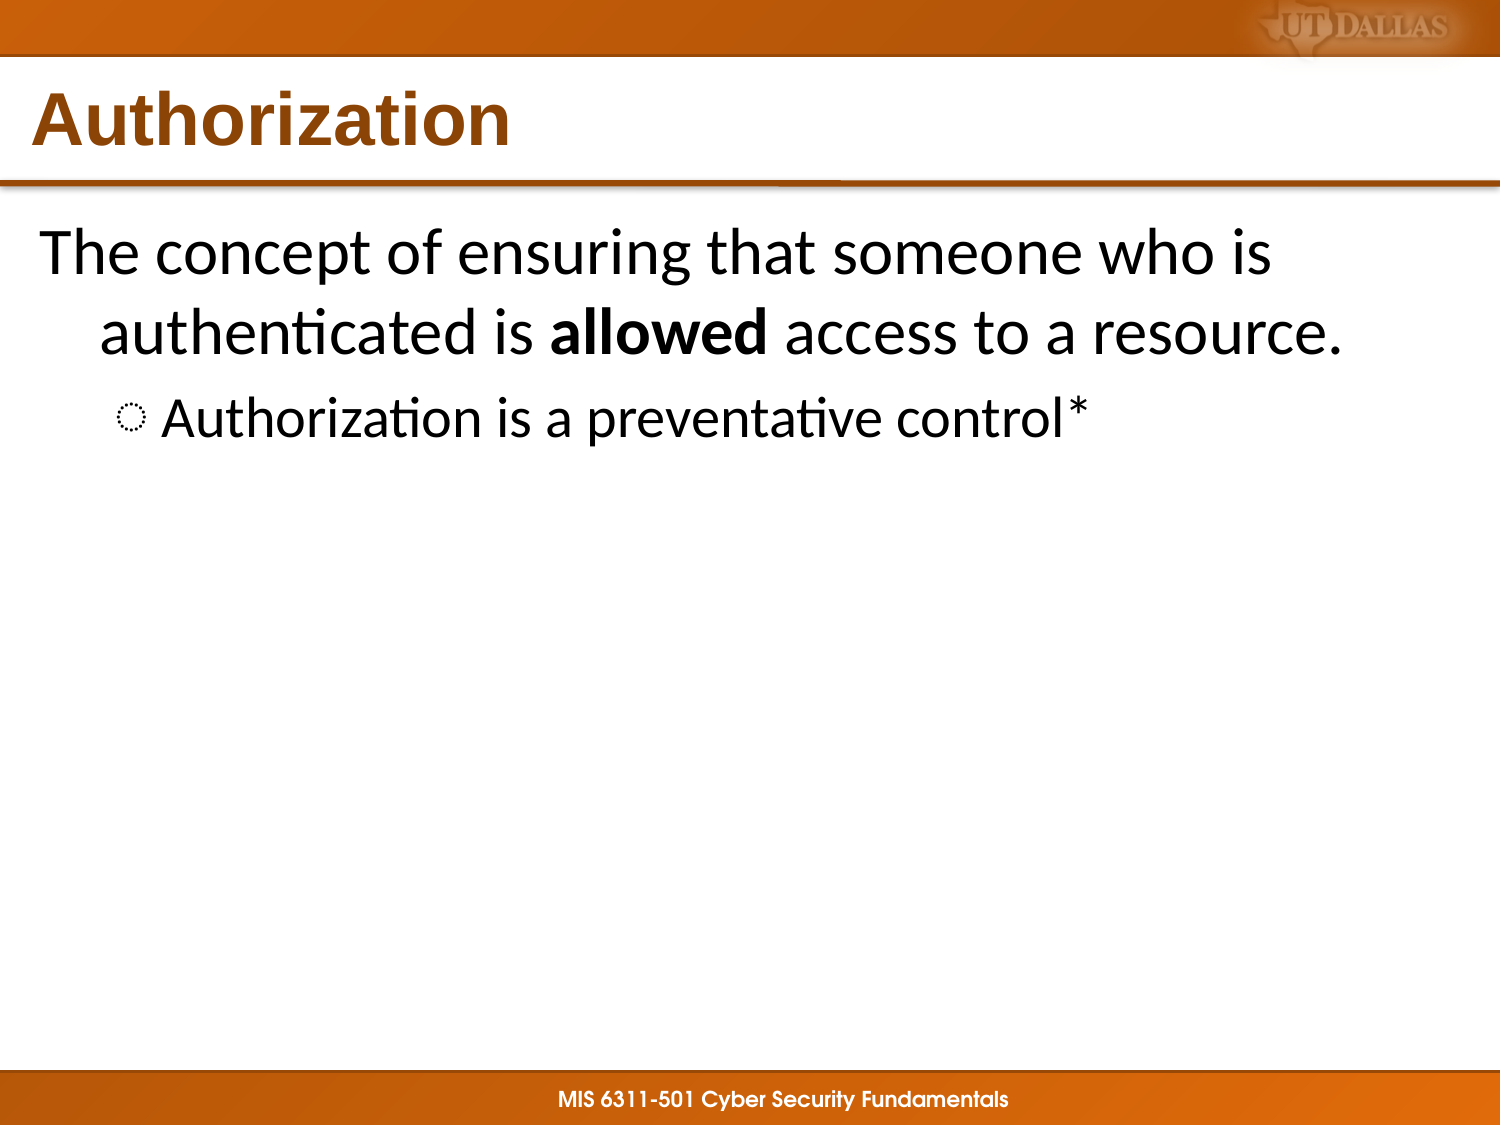

# Authorization
The concept of ensuring that someone who is authenticated is allowed access to a resource.
Authorization is a preventative control*